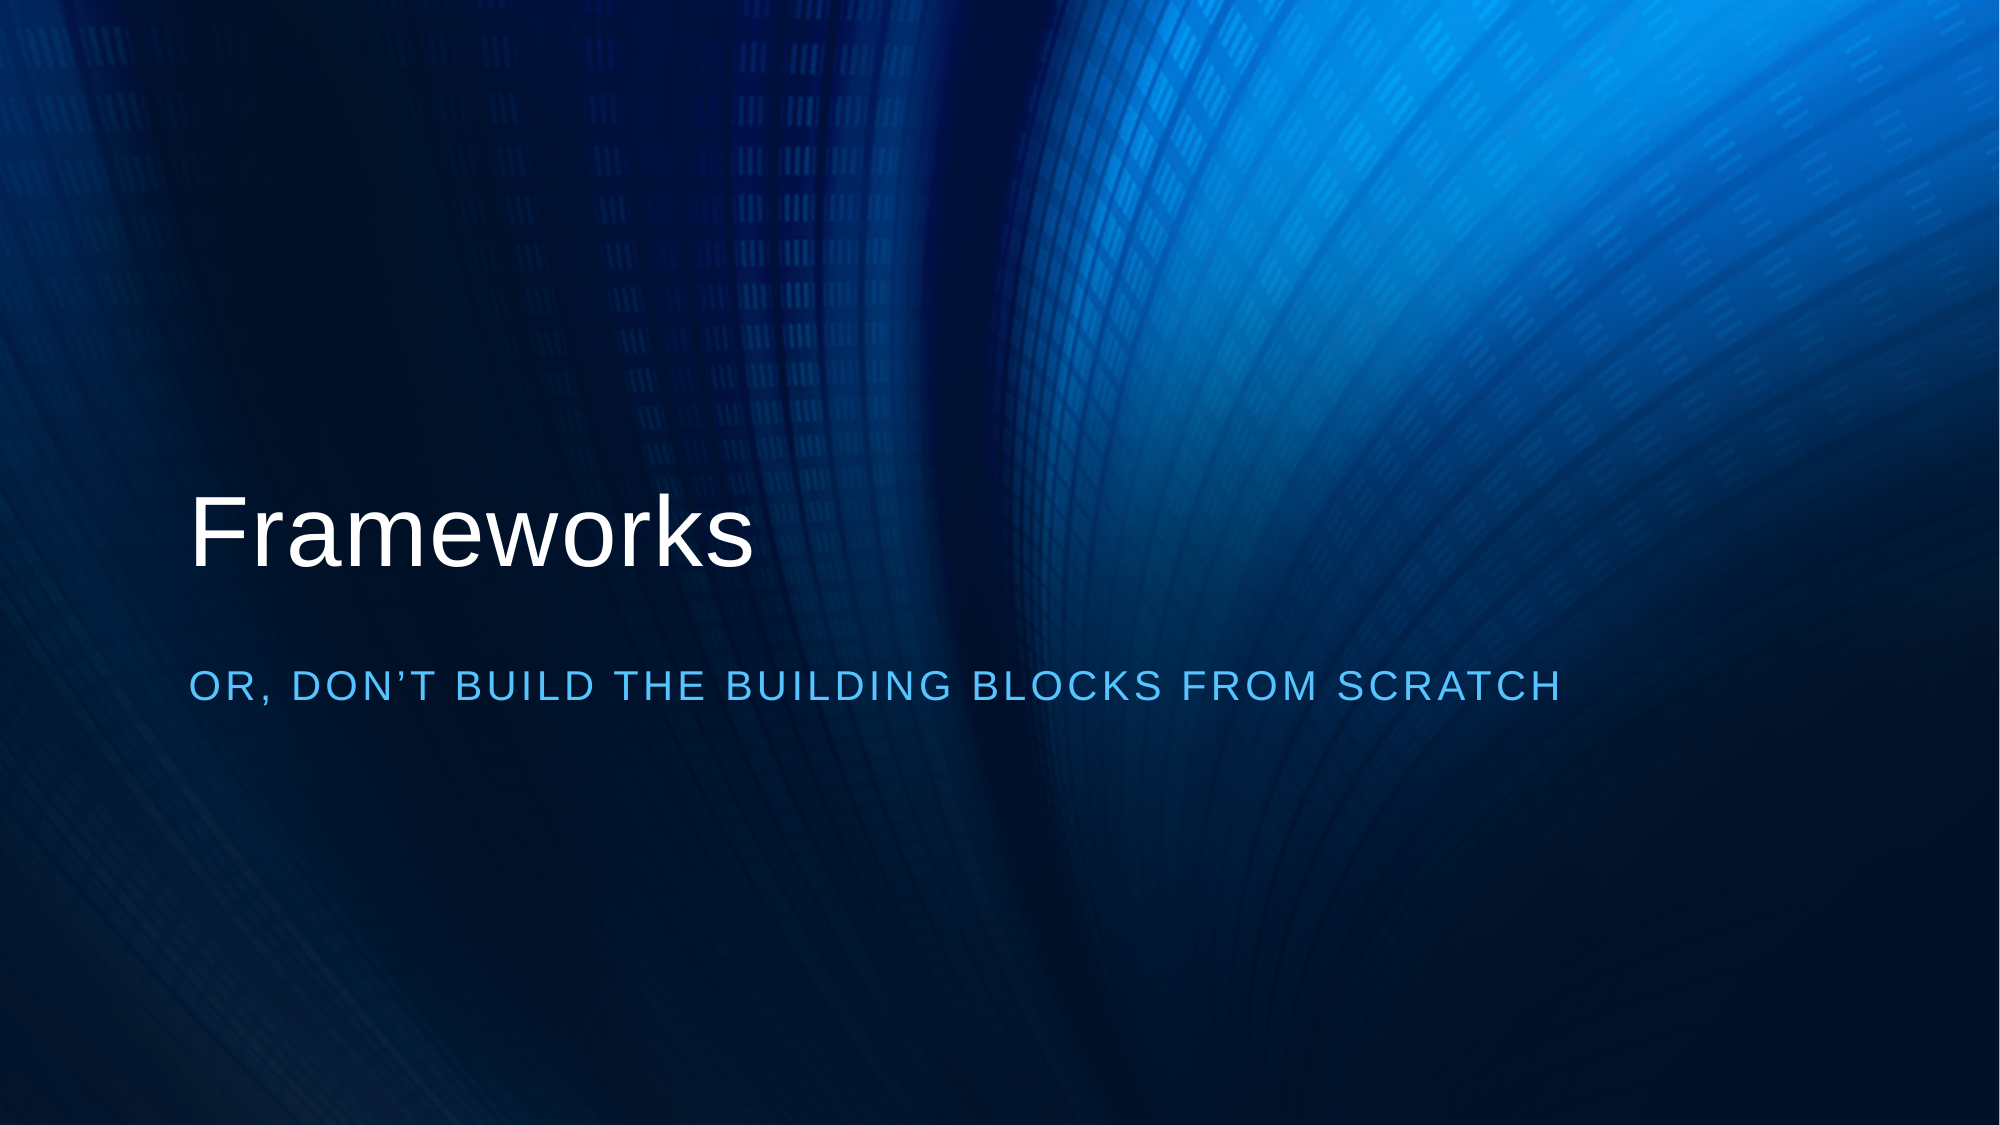

# Frameworks
Or, don’t build the building blocks from scratch